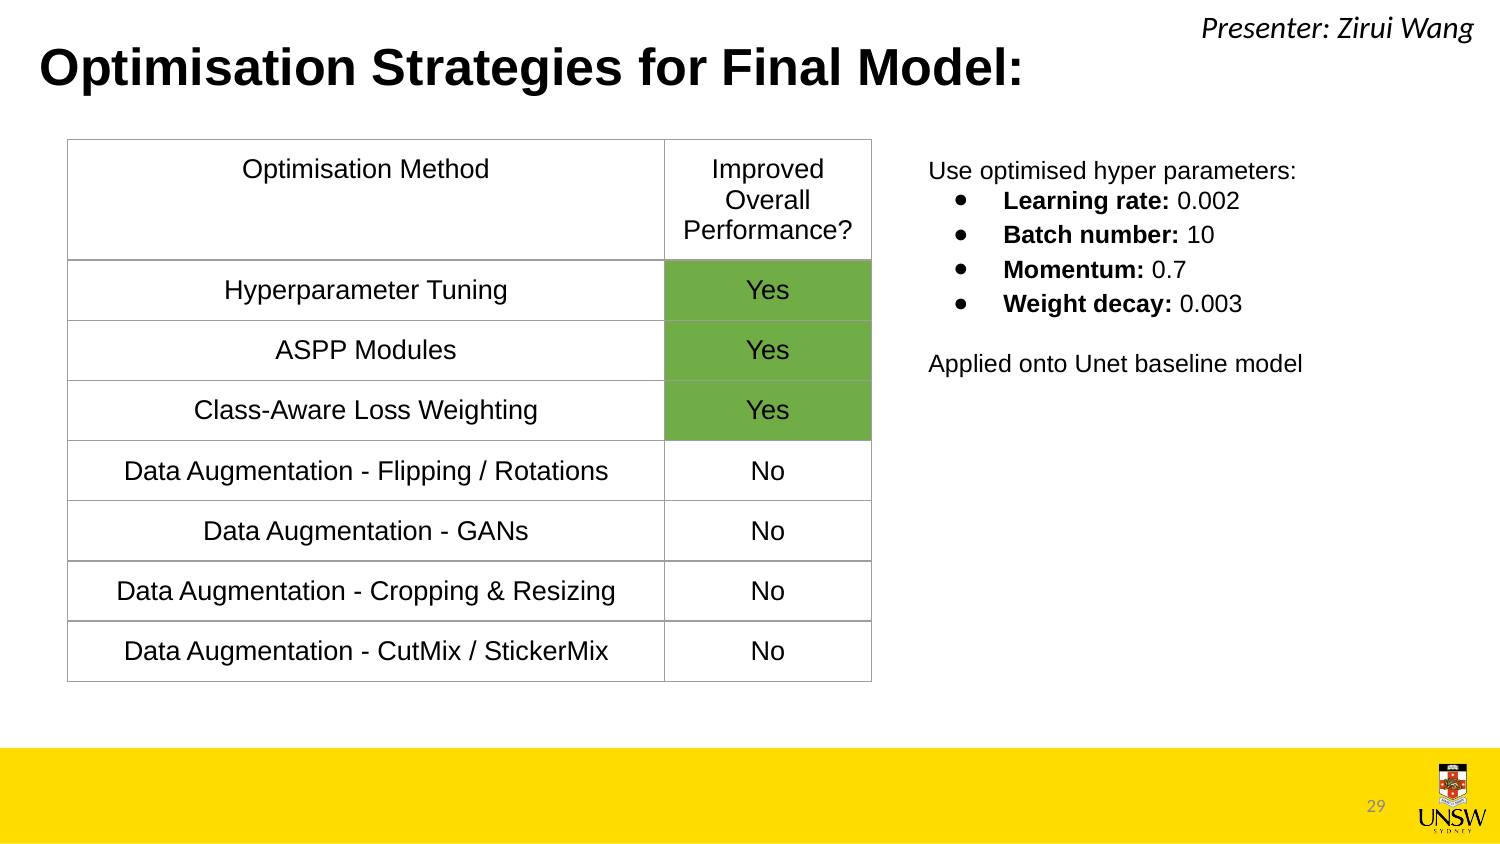

Presenter: Zirui Wang
# Optimisation Strategies for Final Model:
| Optimisation Method | Improved Overall Performance? |
| --- | --- |
| Hyperparameter Tuning | Yes |
| ASPP Modules | Yes |
| Class-Aware Loss Weighting | Yes |
| Data Augmentation - Flipping / Rotations | No |
| Data Augmentation - GANs | No |
| Data Augmentation - Cropping & Resizing | No |
| Data Augmentation - CutMix / StickerMix | No |
Use optimised hyper parameters:
Learning rate: 0.002
Batch number: 10
Momentum: 0.7
Weight decay: 0.003

Applied onto Unet baseline model
29